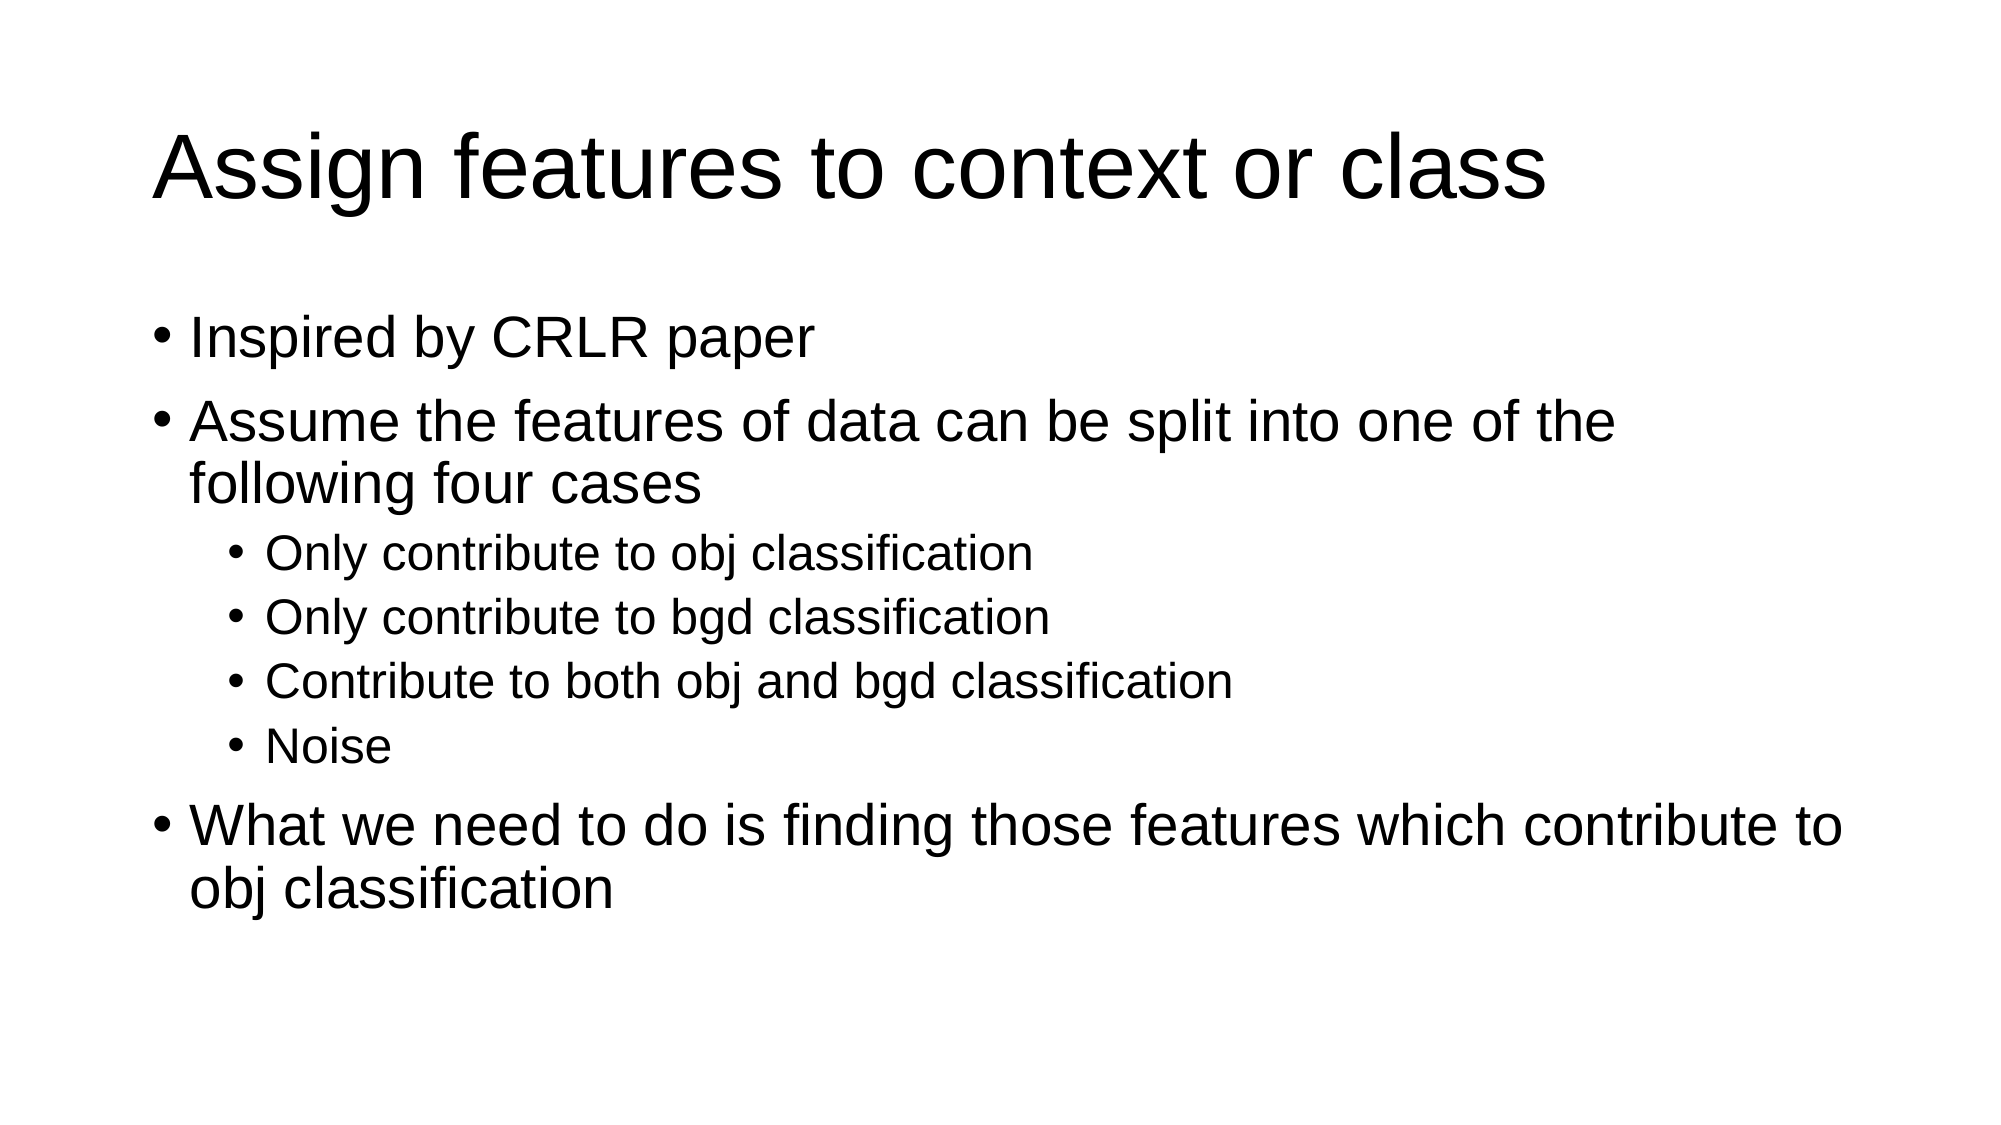

# Assign features to context or class
Inspired by CRLR paper
Assume the features of data can be split into one of the following four cases
Only contribute to obj classification
Only contribute to bgd classification
Contribute to both obj and bgd classification
Noise
What we need to do is finding those features which contribute to obj classification